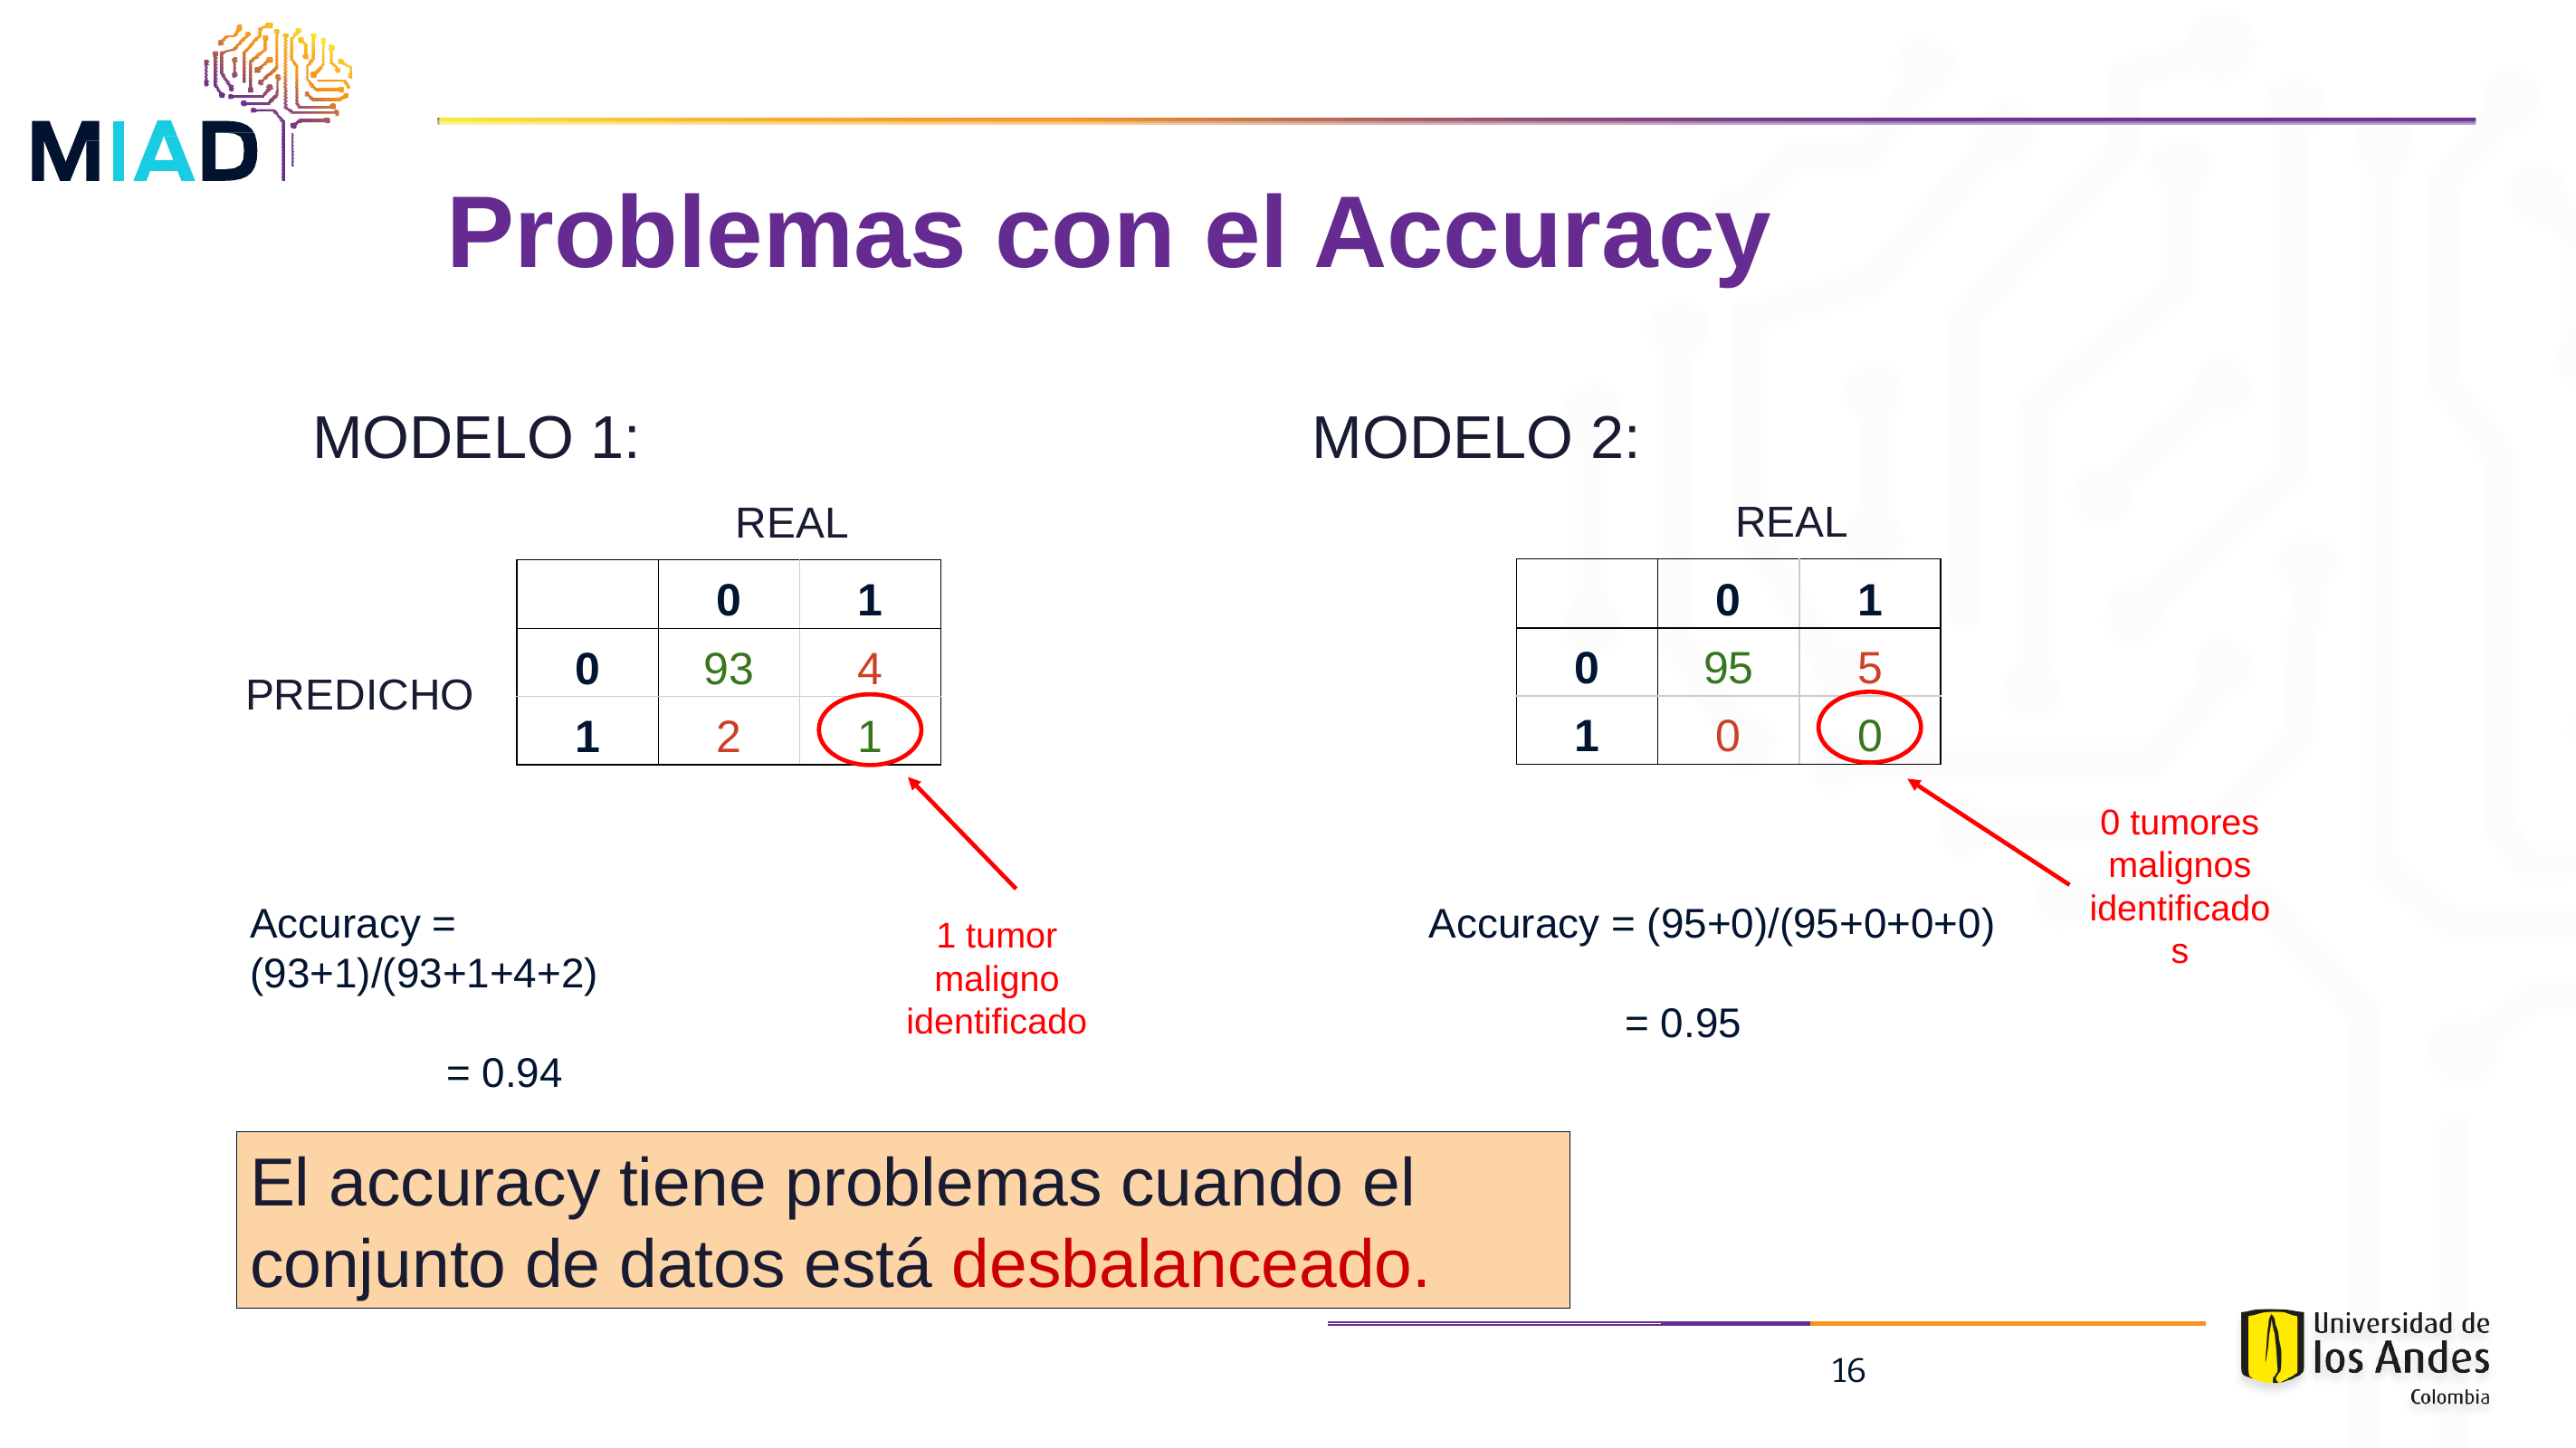

Problemas con el Accuracy
MODELO 2:
MODELO 1:
REAL
REAL
|  | 0 | 1 |
| --- | --- | --- |
| 0 | 95 | 5 |
| 1 | 0 | 0 |
|  | 0 | 1 |
| --- | --- | --- |
| 0 | 93 | 4 |
| 1 | 2 | 1 |
PREDICHO

0 tumores malignos identificados

Accuracy = (93+1)/(93+1+4+2)

                 = 0.94

Accuracy = (95+0)/(95+0+0+0)

                 = 0.95
1 tumor maligno identificado
El accuracy tiene problemas cuando el conjunto de datos está desbalanceado.
16